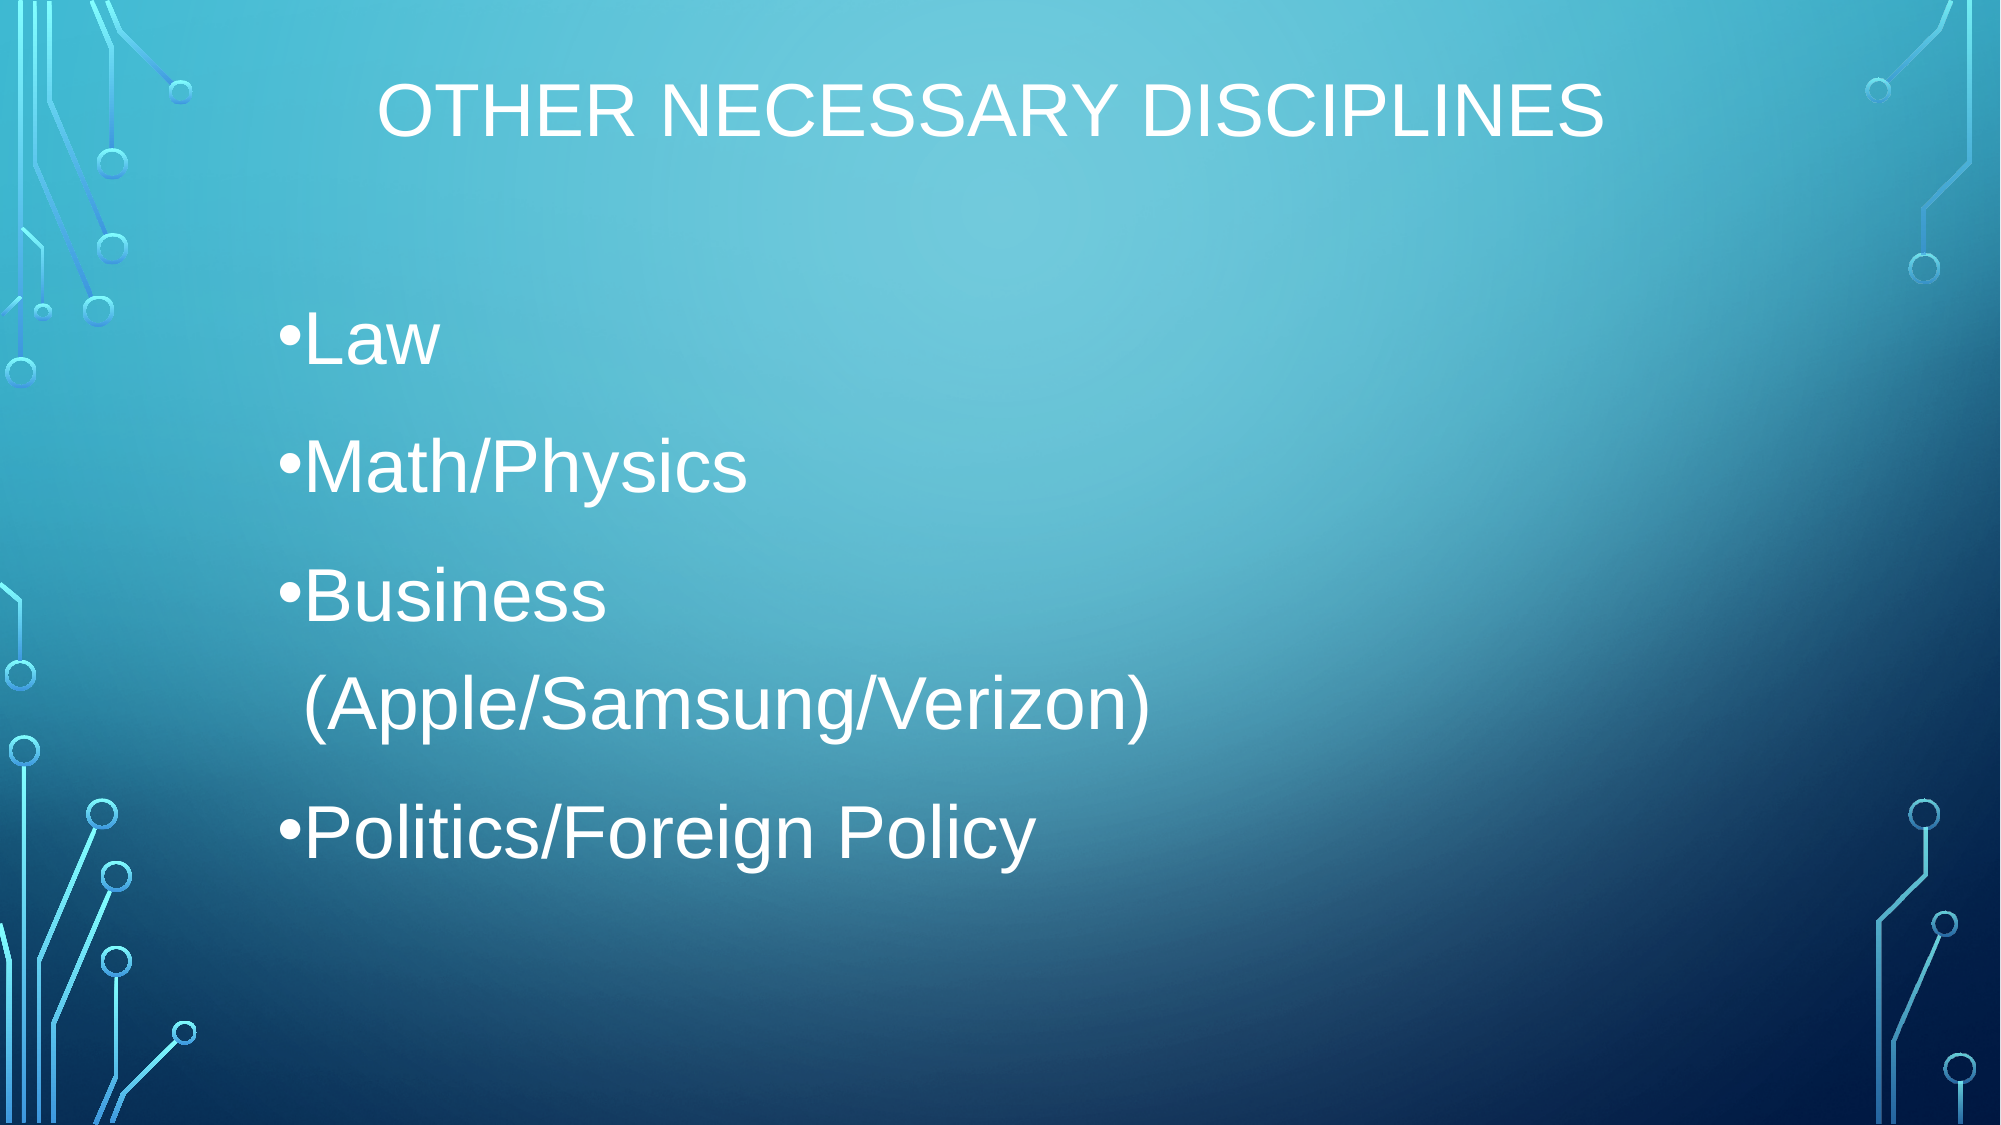

# OTHER NECESSARY DISCIPLINES
Law
Math/Physics
Business (Apple/Samsung/Verizon)
Politics/Foreign Policy